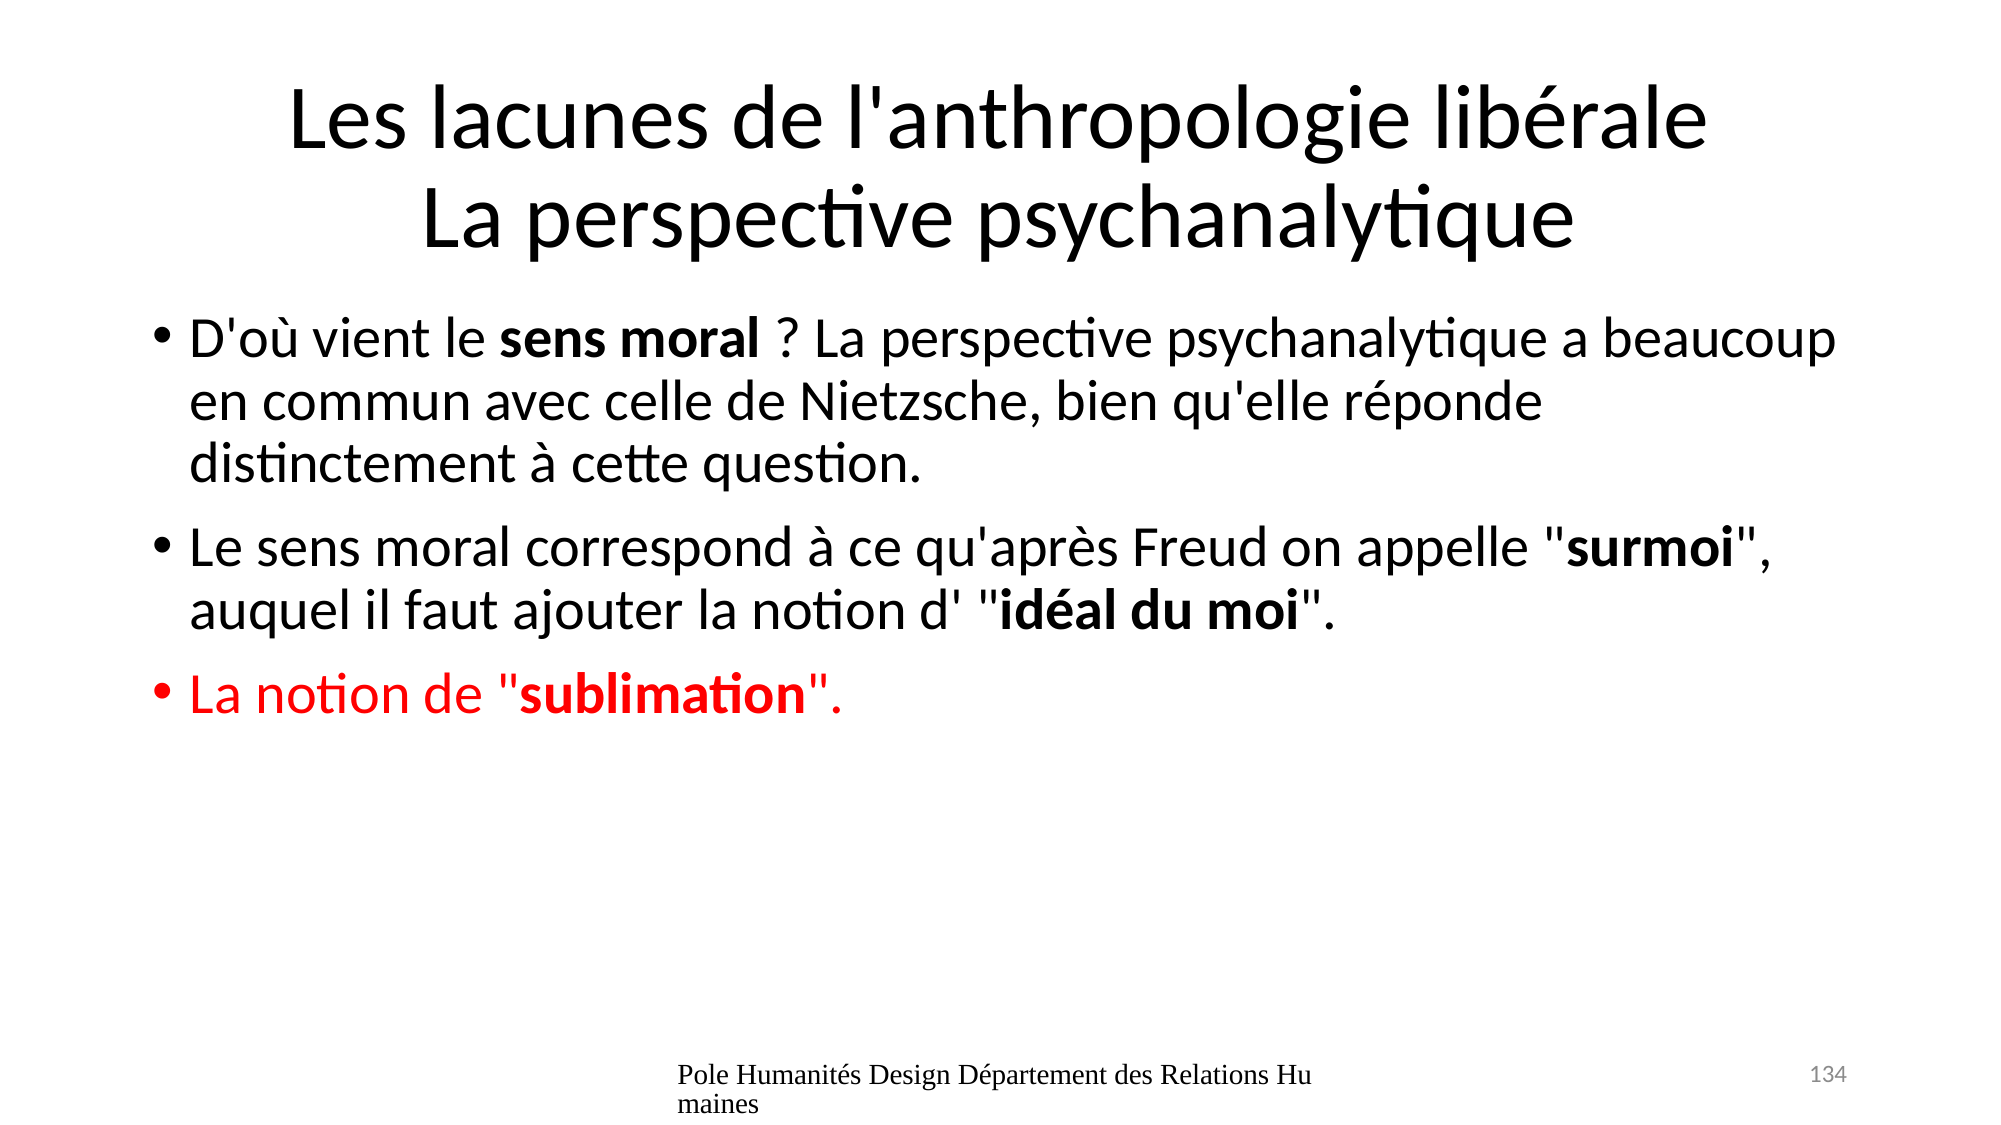

# Les lacunes de l'anthropologie libérale La perspective psychanalytique
D'où vient le sens moral ? La perspective psychanalytique a beaucoup en commun avec celle de Nietzsche, bien qu'elle réponde distinctement à cette question.
Le sens moral correspond à ce qu'après Freud on appelle "surmoi", auquel il faut ajouter la notion d' "idéal du moi".
La notion de "sublimation".
Pole Humanités Design Département des Relations Humaines
134